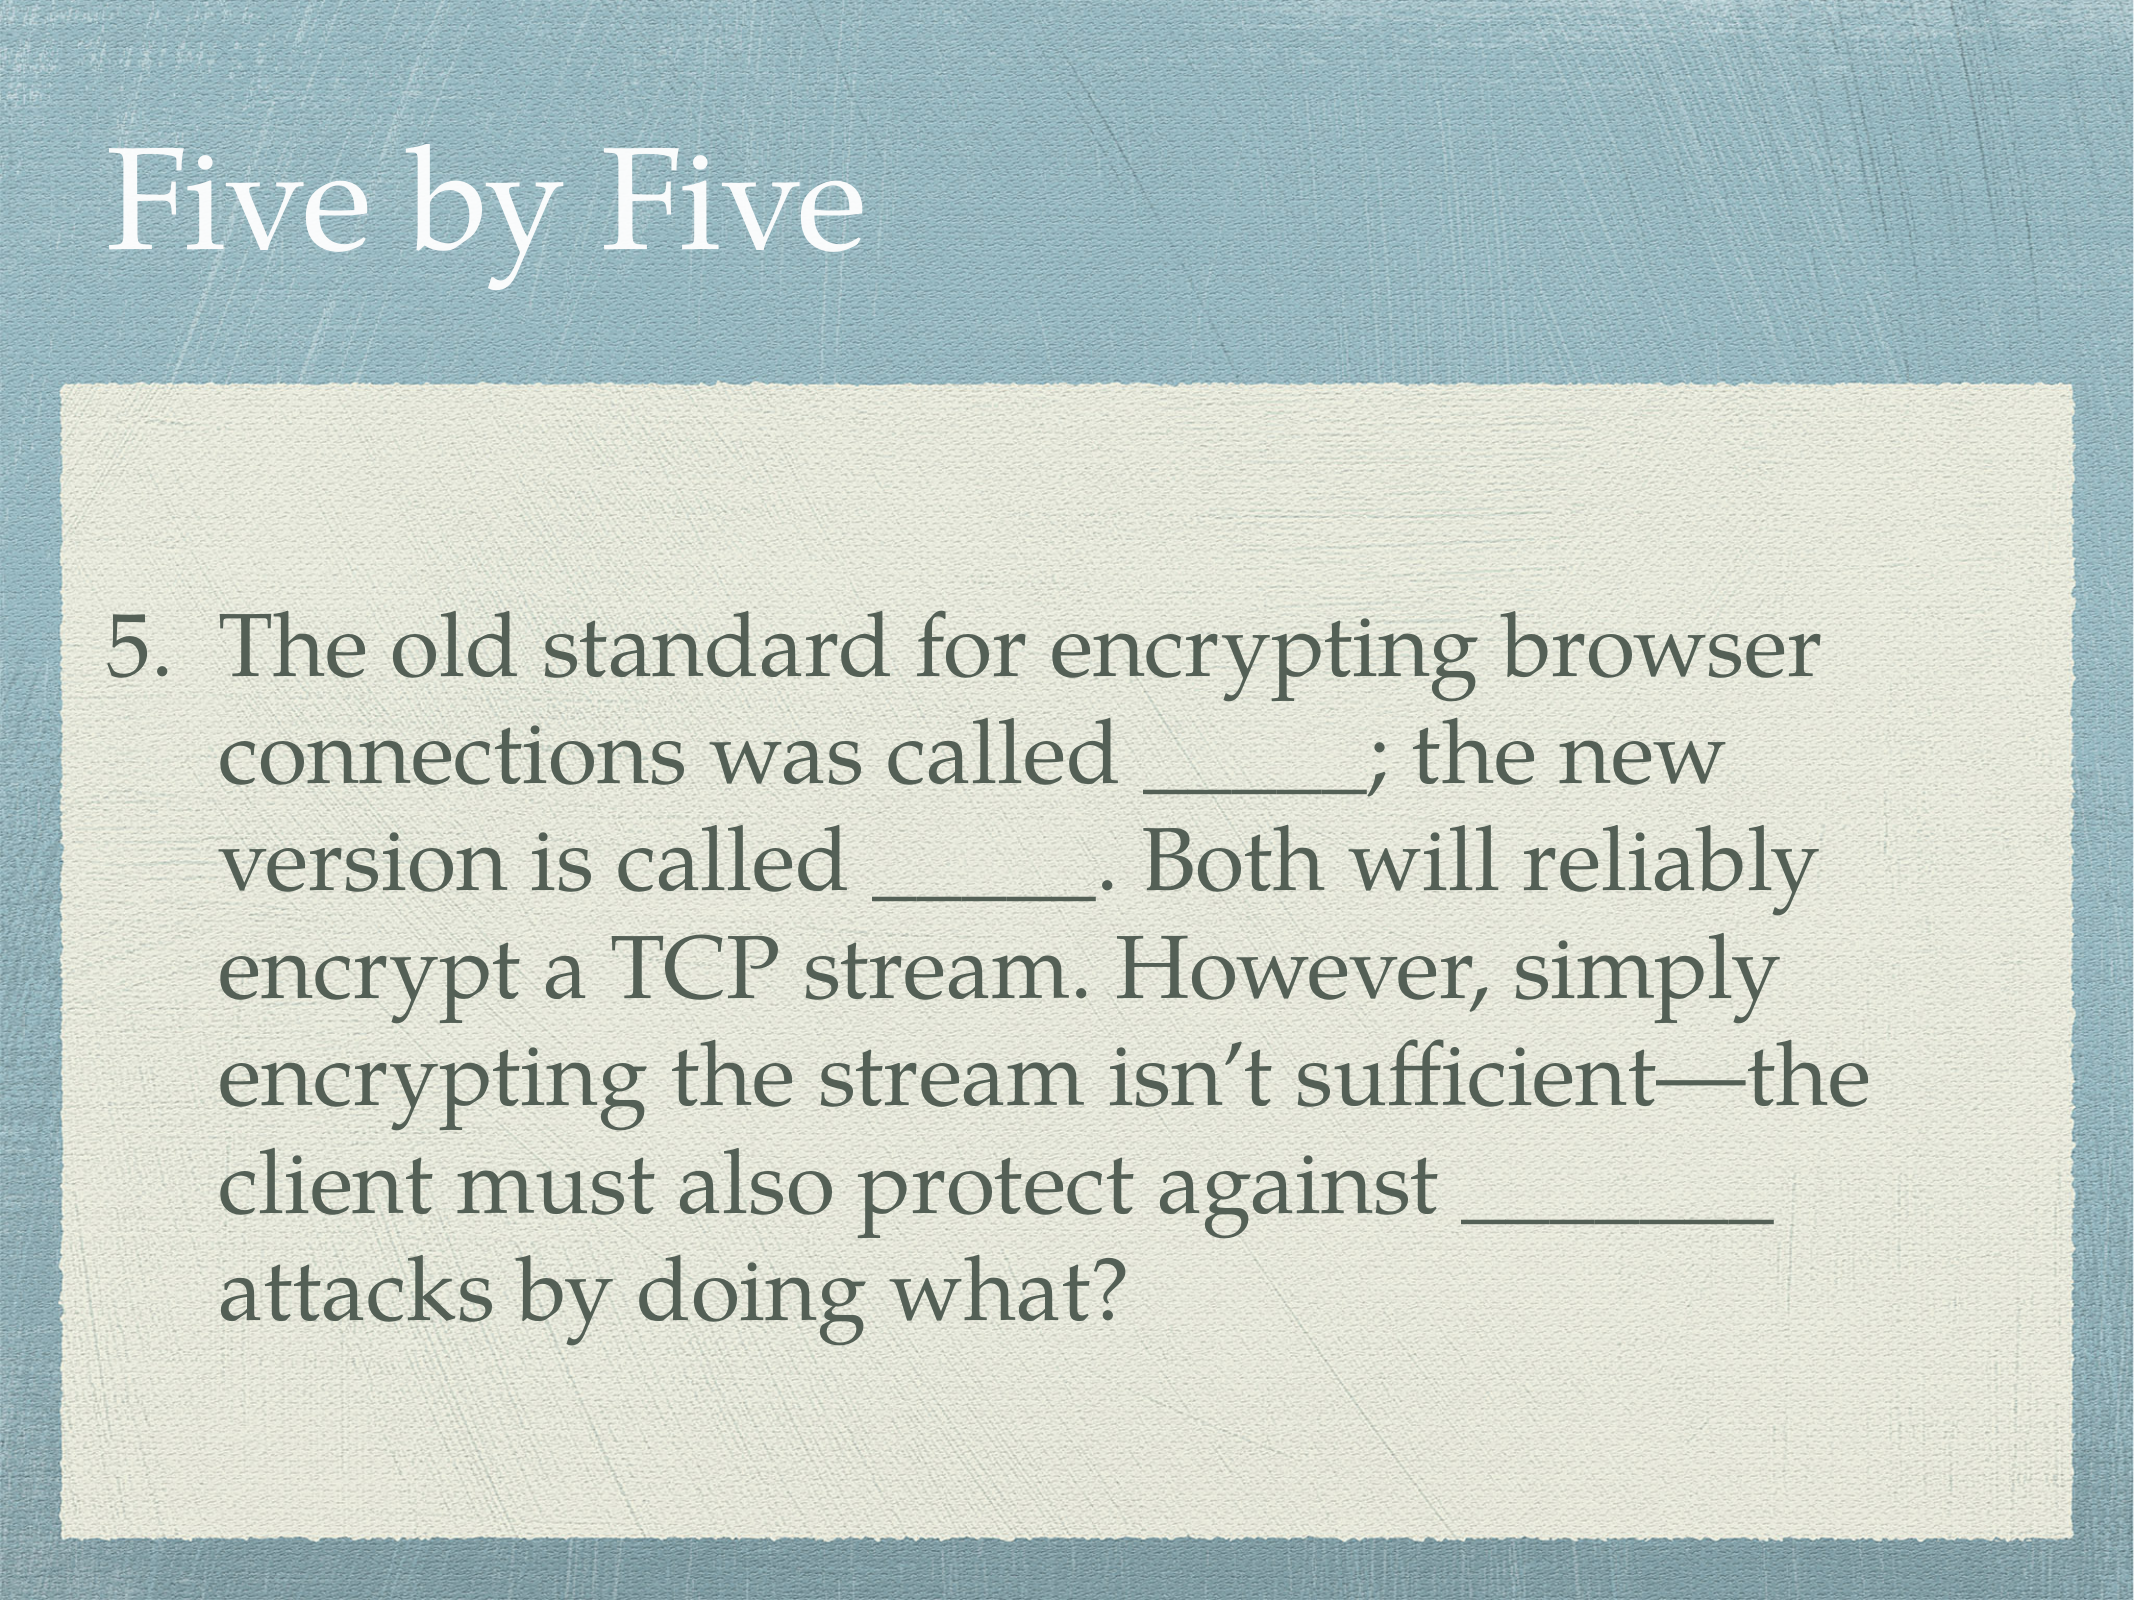

# Five by Five
The old standard for encrypting browser connections was called _____; the new version is called _____. Both will reliably encrypt a TCP stream. However, simply encrypting the stream isn’t sufficient—the client must also protect against _______ attacks by doing what?